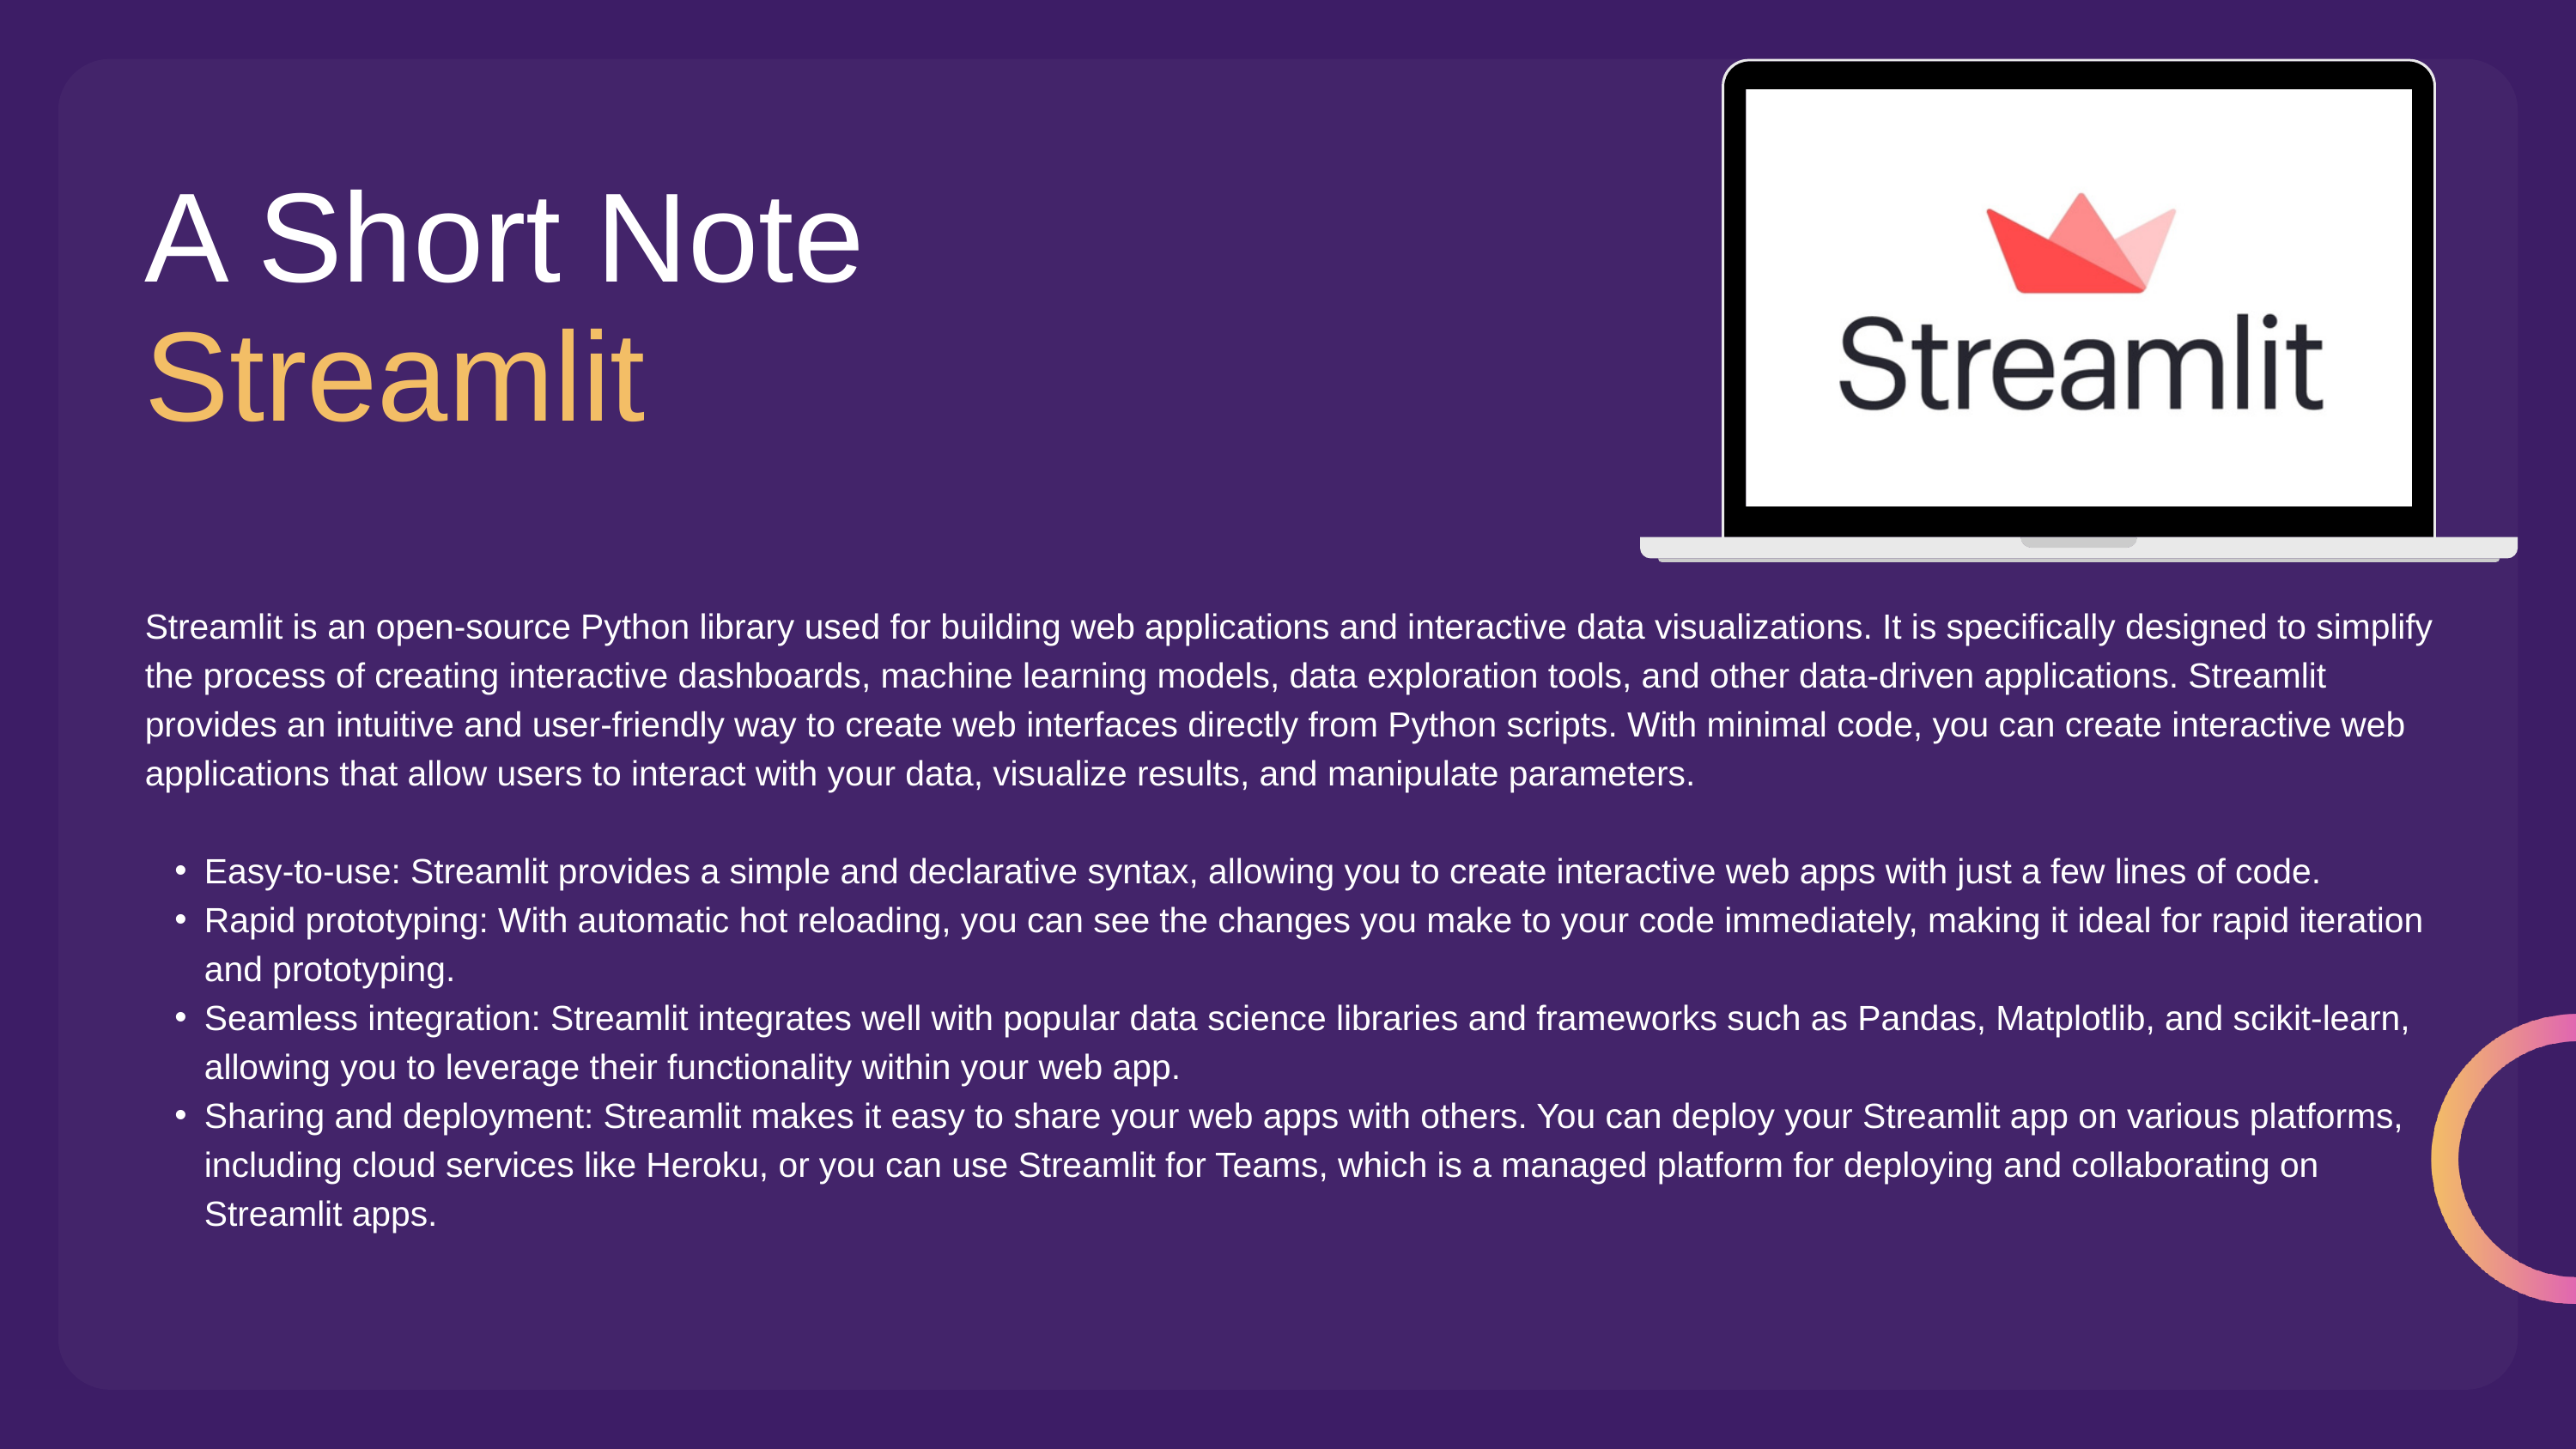

A Short Note
Streamlit
Streamlit is an open-source Python library used for building web applications and interactive data visualizations. It is specifically designed to simplify the process of creating interactive dashboards, machine learning models, data exploration tools, and other data-driven applications. Streamlit provides an intuitive and user-friendly way to create web interfaces directly from Python scripts. With minimal code, you can create interactive web applications that allow users to interact with your data, visualize results, and manipulate parameters.

Easy-to-use: Streamlit provides a simple and declarative syntax, allowing you to create interactive web apps with just a few lines of code.
Rapid prototyping: With automatic hot reloading, you can see the changes you make to your code immediately, making it ideal for rapid iteration and prototyping.
Seamless integration: Streamlit integrates well with popular data science libraries and frameworks such as Pandas, Matplotlib, and scikit-learn, allowing you to leverage their functionality within your web app.
Sharing and deployment: Streamlit makes it easy to share your web apps with others. You can deploy your Streamlit app on various platforms, including cloud services like Heroku, or you can use Streamlit for Teams, which is a managed platform for deploying and collaborating on Streamlit apps.